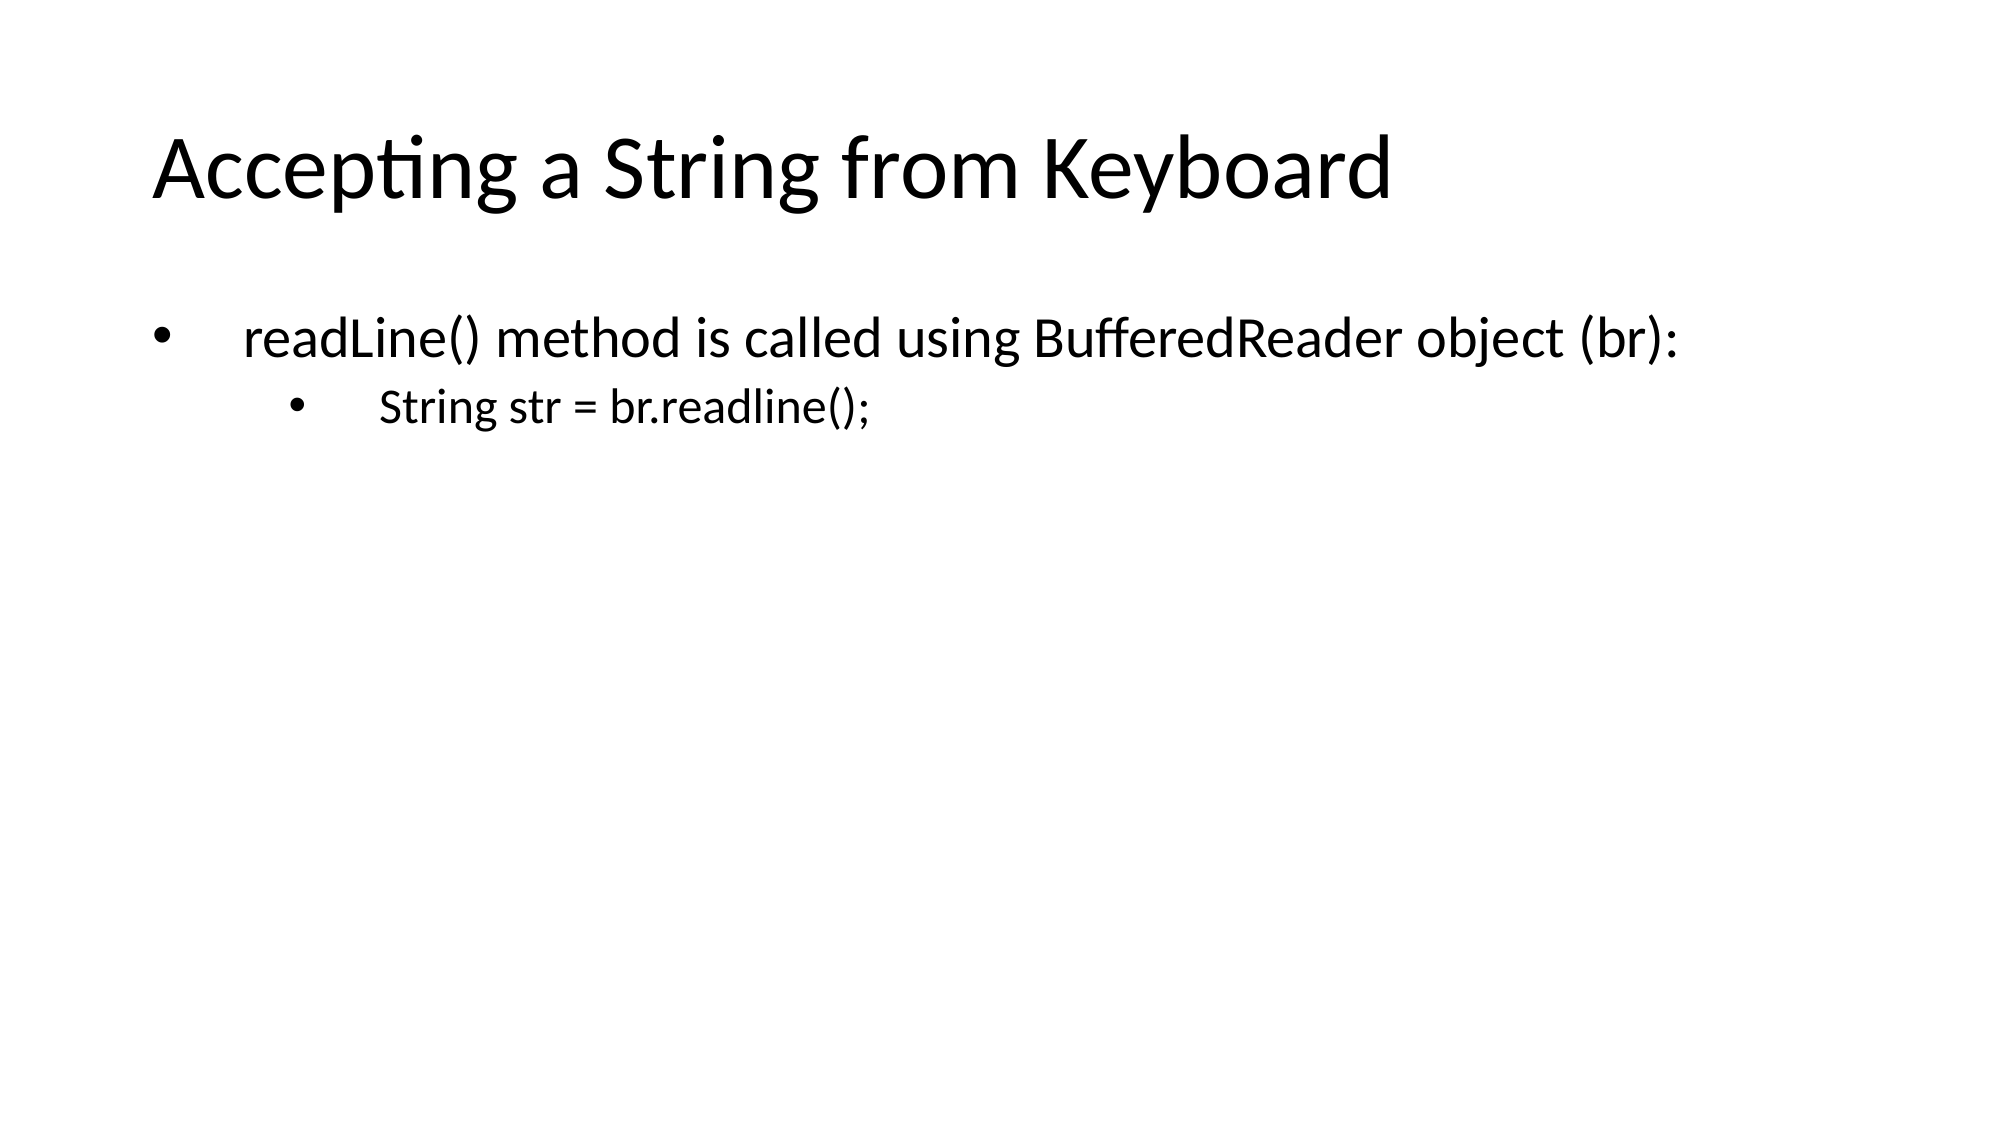

# Accepting a String from Keyboard
readLine() method is called using BufferedReader object (br):
String str = br.readline();